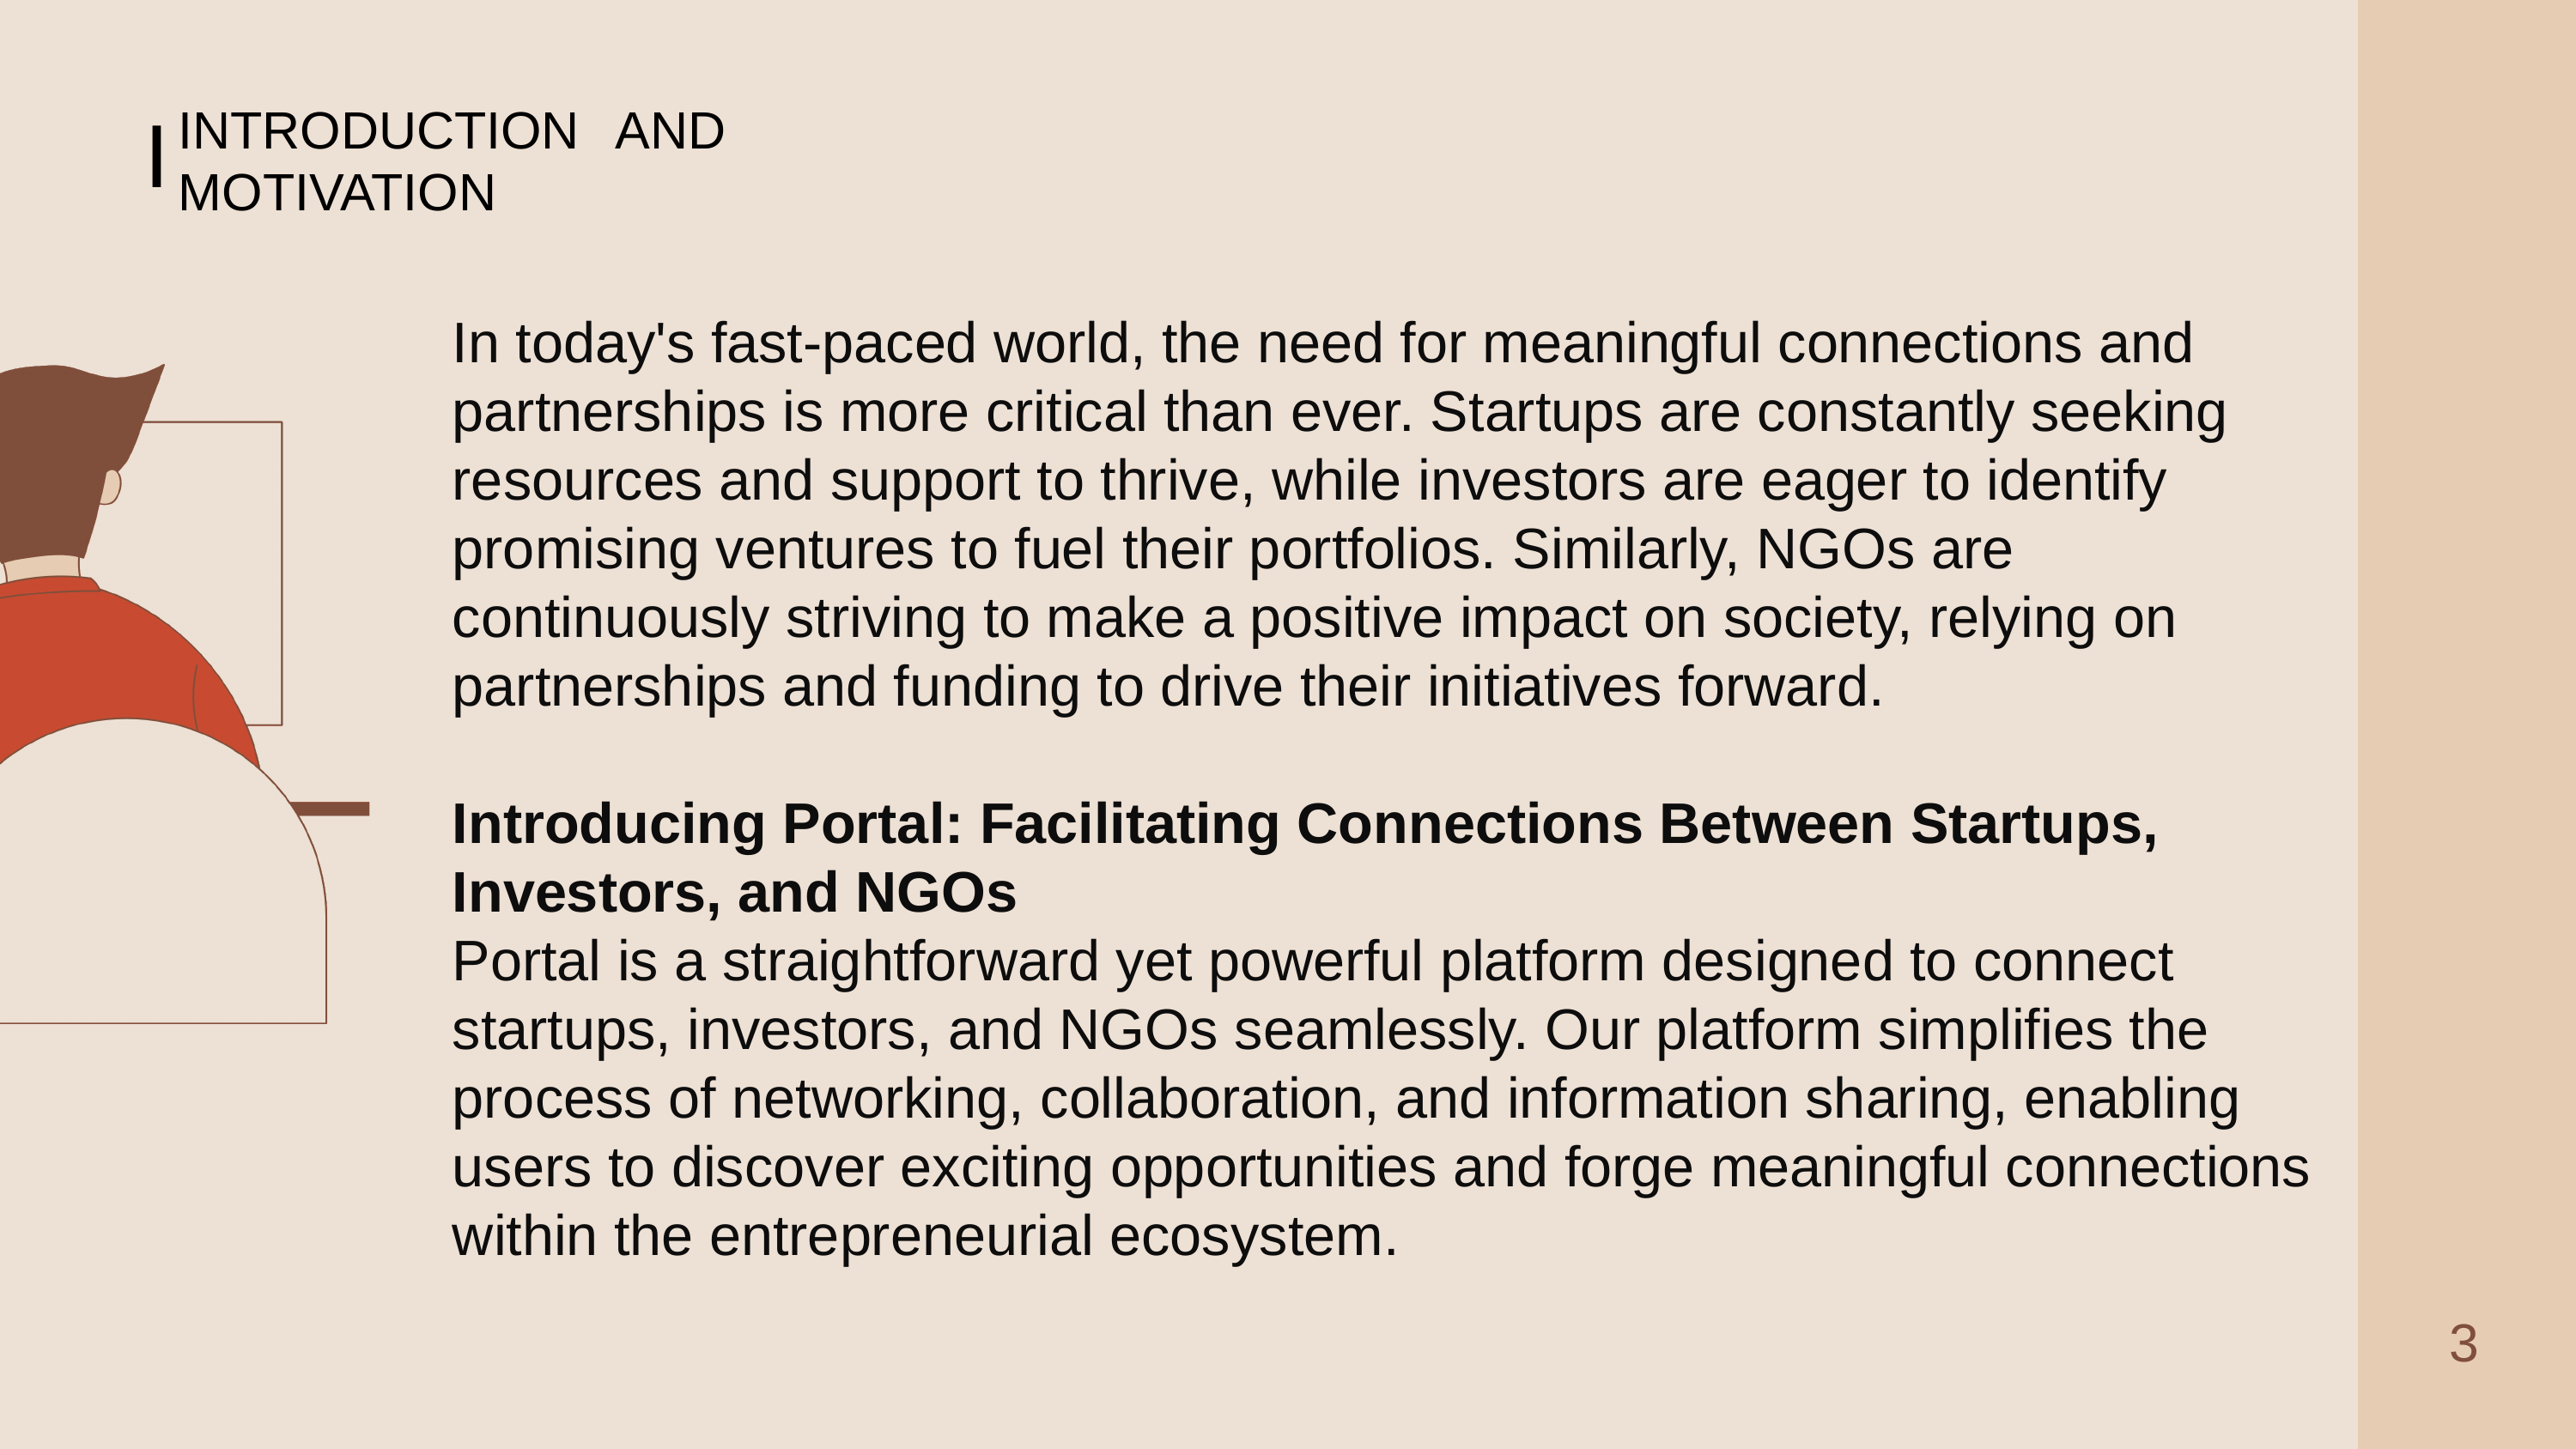

INTRODUCTION AND MOTIVATION
I
In today's fast-paced world, the need for meaningful connections and partnerships is more critical than ever. Startups are constantly seeking resources and support to thrive, while investors are eager to identify promising ventures to fuel their portfolios. Similarly, NGOs are continuously striving to make a positive impact on society, relying on partnerships and funding to drive their initiatives forward.

Introducing Portal: Facilitating Connections Between Startups, Investors, and NGOs
Portal is a straightforward yet powerful platform designed to connect startups, investors, and NGOs seamlessly. Our platform simplifies the process of networking, collaboration, and information sharing, enabling users to discover exciting opportunities and forge meaningful connections within the entrepreneurial ecosystem.

3
2